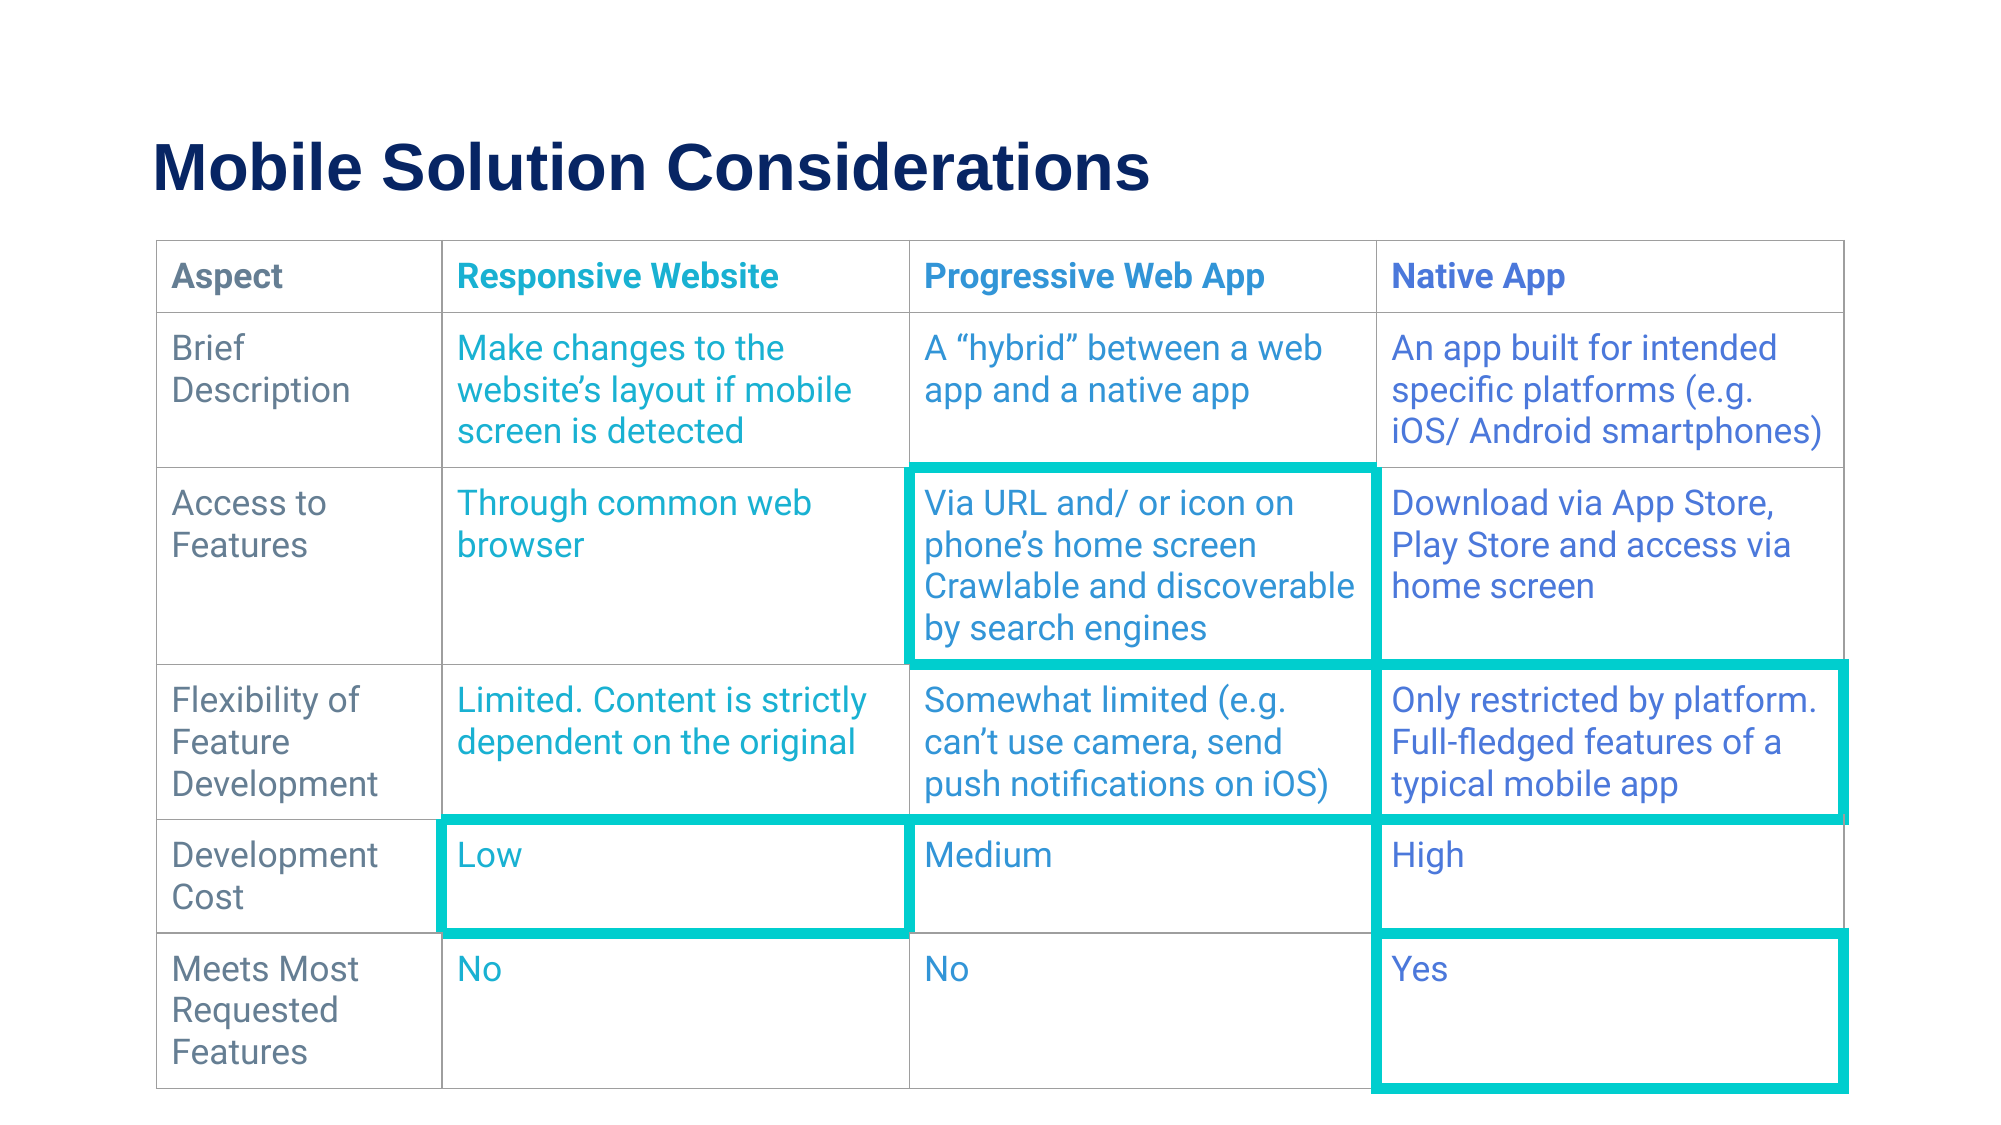

# Mobile Solution Considerations
| Aspect | Responsive Website | Progressive Web App | Native App |
| --- | --- | --- | --- |
| Brief Description | Make changes to the website’s layout if mobile screen is detected | A “hybrid” between a web app and a native app | An app built for intended specific platforms (e.g. iOS/ Android smartphones) |
| Access to Features | Through common web browser | Via URL and/ or icon on phone’s home screen Crawlable and discoverable by search engines | Download via App Store, Play Store and access via home screen |
| Flexibility of Feature Development | Limited. Content is strictly dependent on the original | Somewhat limited (e.g. can’t use camera, send push notifications on iOS) | Only restricted by platform. Full-fledged features of a typical mobile app |
| Development Cost | Low | Medium | High |
| Meets Most Requested Features | No | No | Yes |